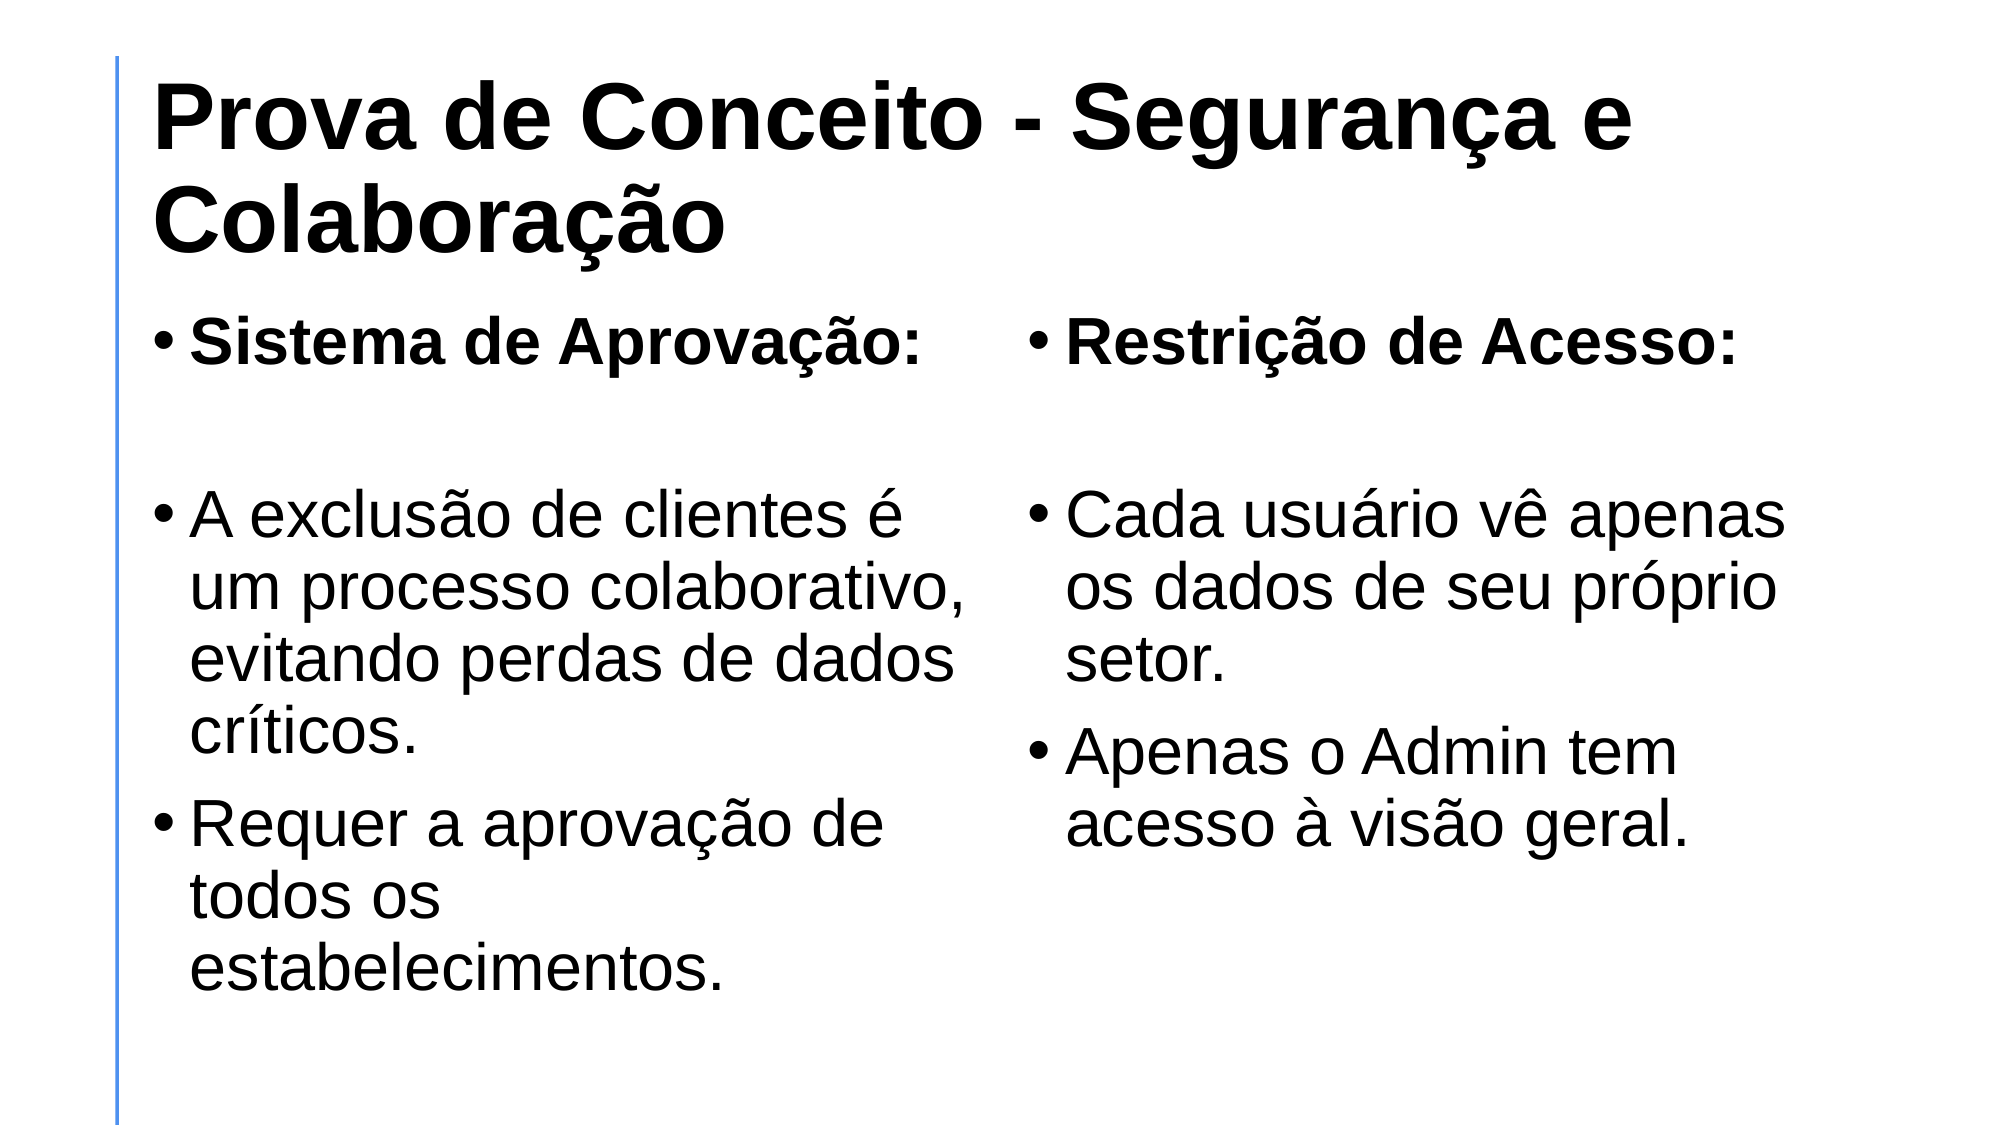

# Prova de Conceito - Segurança e Colaboração
Sistema de Aprovação:
A exclusão de clientes é um processo colaborativo, evitando perdas de dados críticos.
Requer a aprovação de todos os estabelecimentos.

Restrição de Acesso:
Cada usuário vê apenas os dados de seu próprio setor.
Apenas o Admin tem acesso à visão geral.